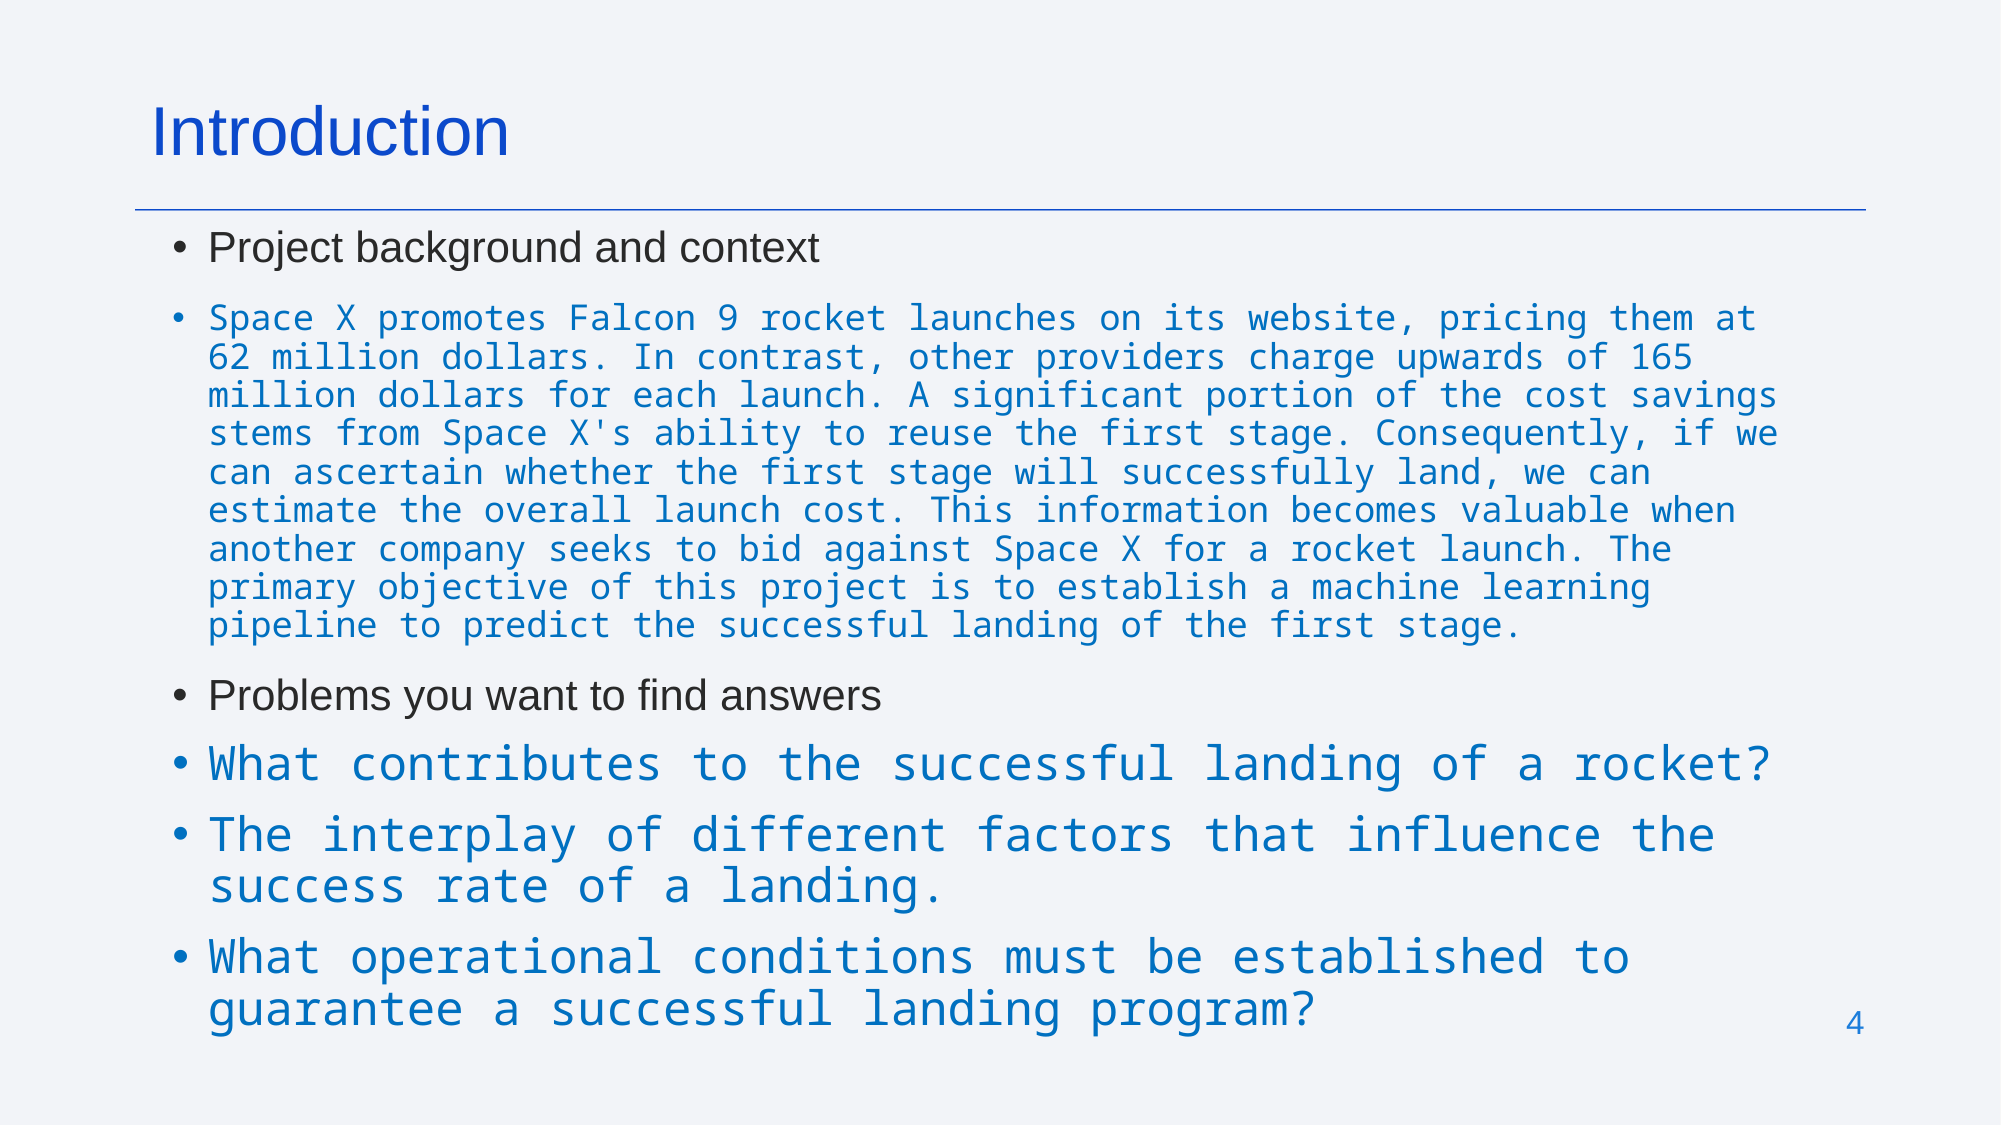

Introduction
Project background and context
Space X promotes Falcon 9 rocket launches on its website, pricing them at 62 million dollars. In contrast, other providers charge upwards of 165 million dollars for each launch. A significant portion of the cost savings stems from Space X's ability to reuse the first stage. Consequently, if we can ascertain whether the first stage will successfully land, we can estimate the overall launch cost. This information becomes valuable when another company seeks to bid against Space X for a rocket launch. The primary objective of this project is to establish a machine learning pipeline to predict the successful landing of the first stage.
Problems you want to find answers
What contributes to the successful landing of a rocket?
The interplay of different factors that influence the success rate of a landing.
What operational conditions must be established to guarantee a successful landing program?

4